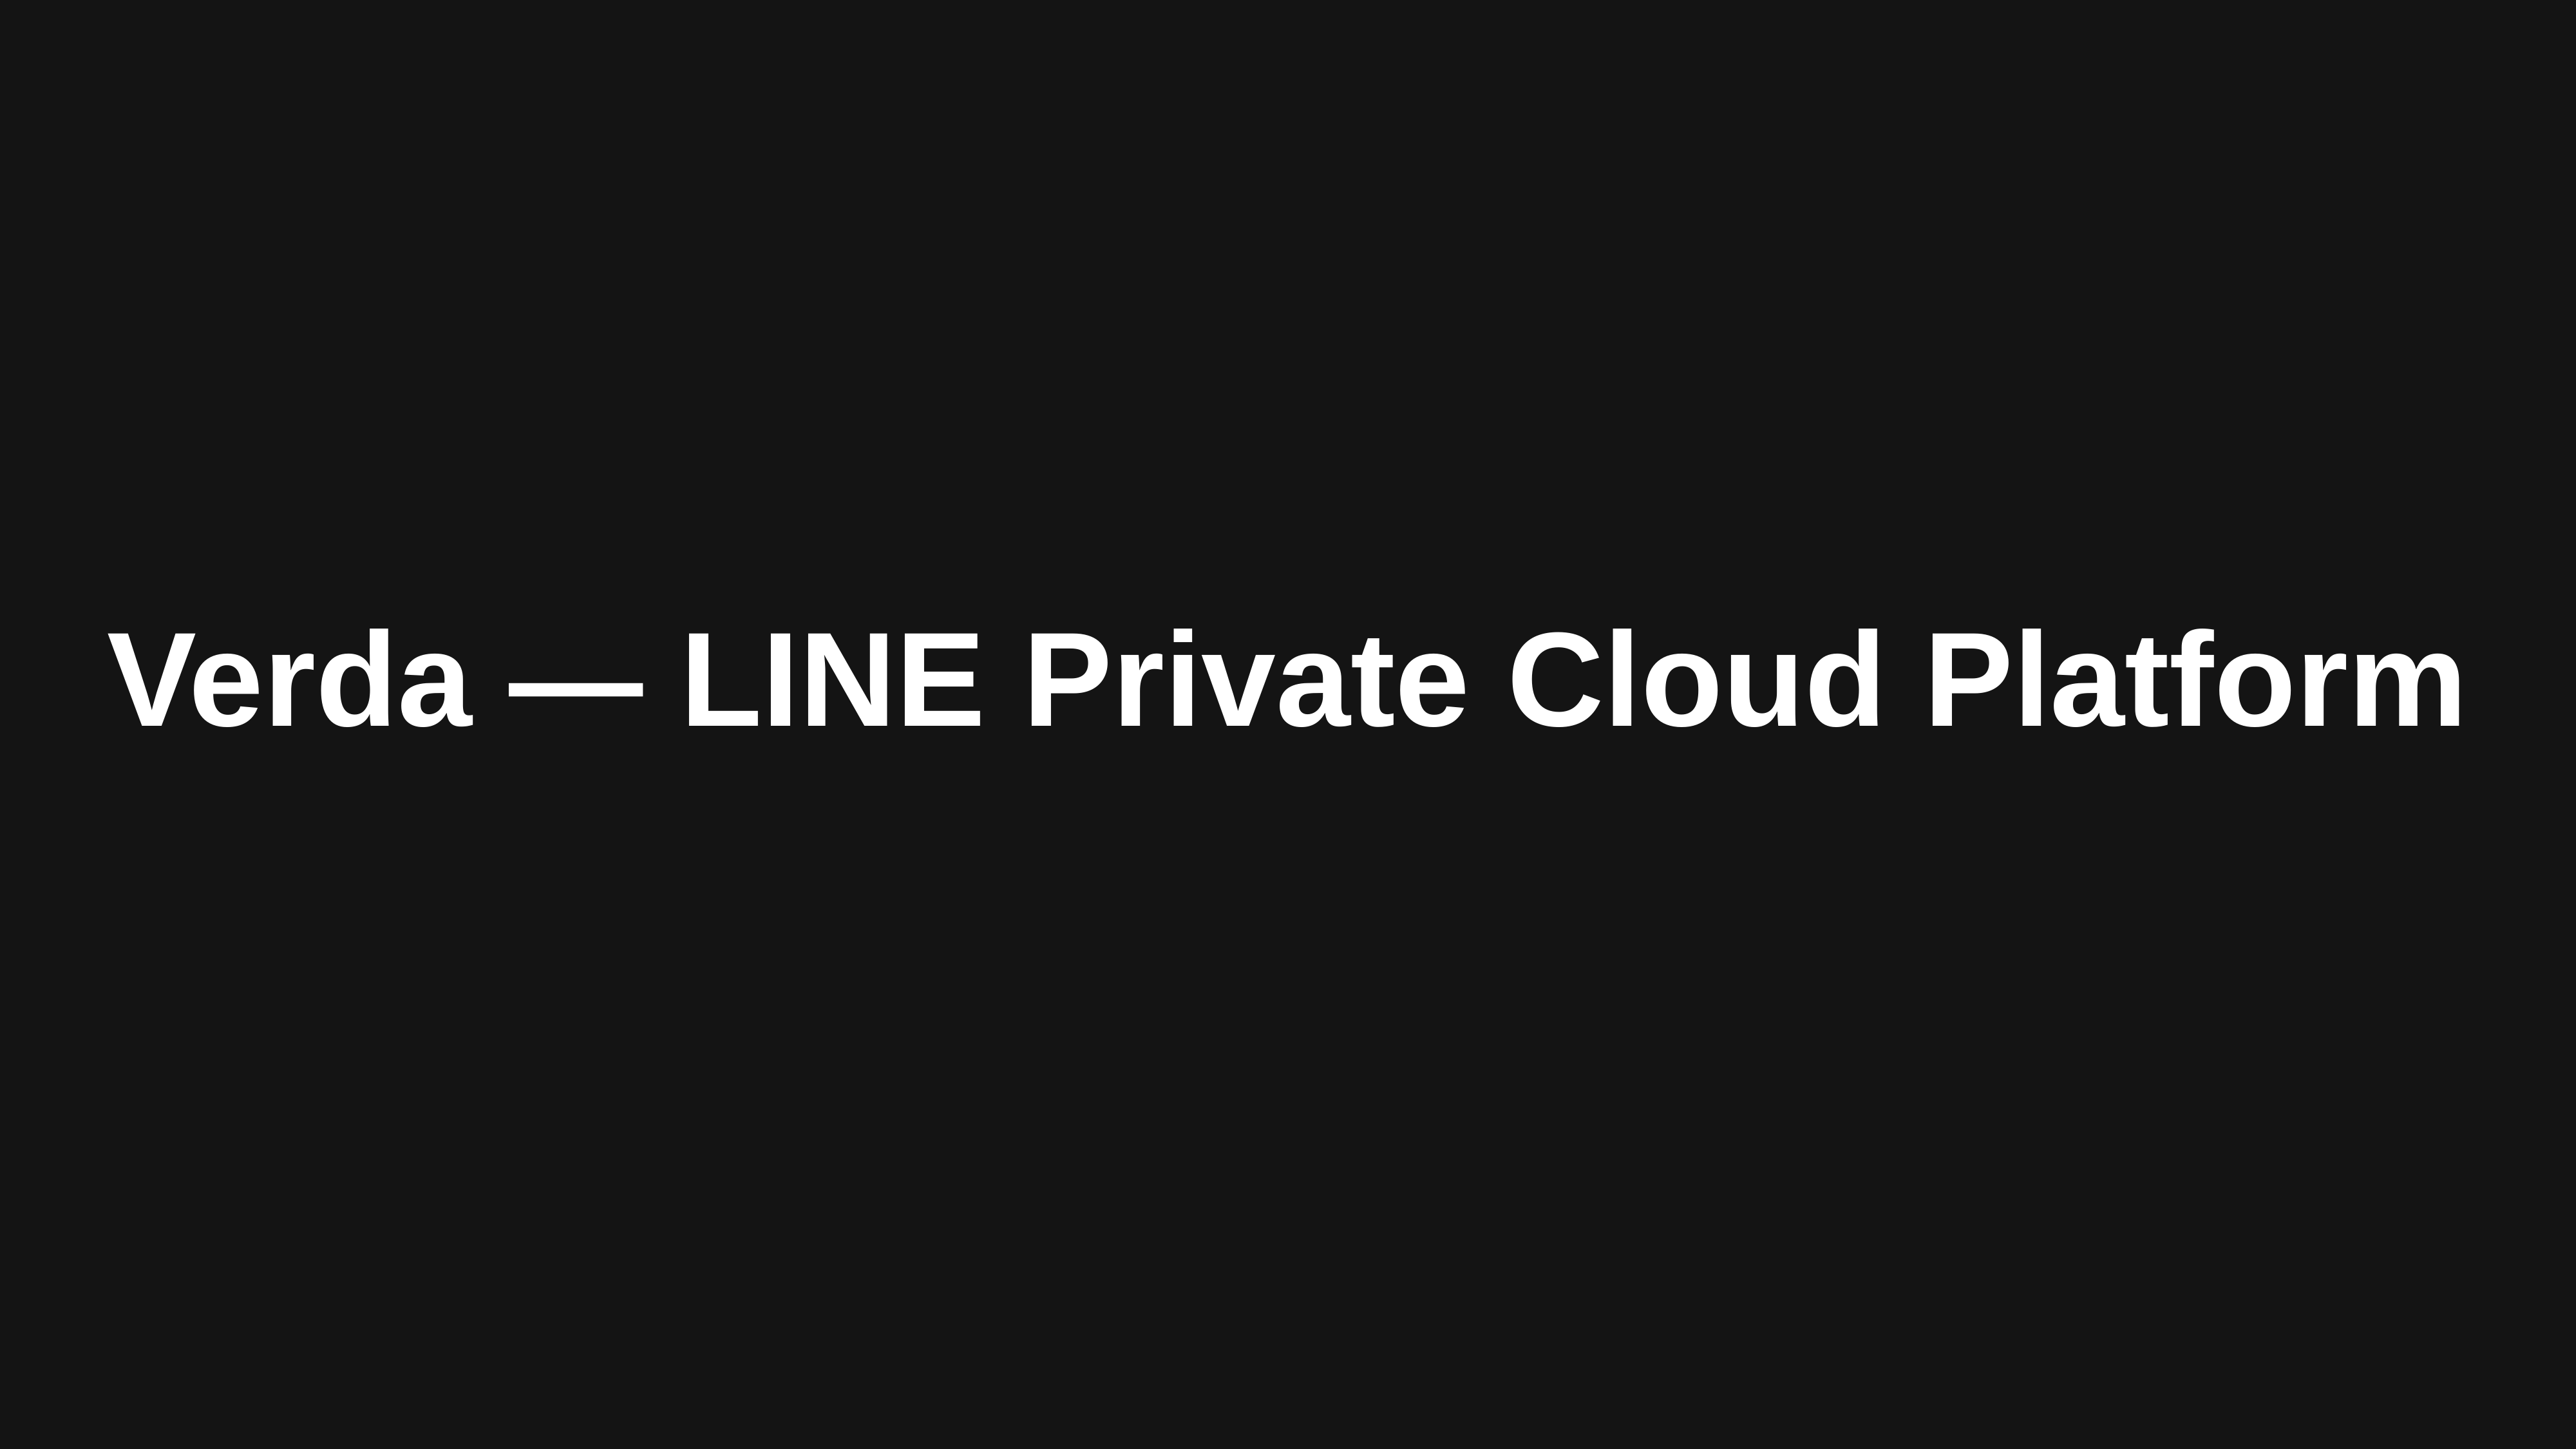

# Verda — LINE Private Cloud Platform